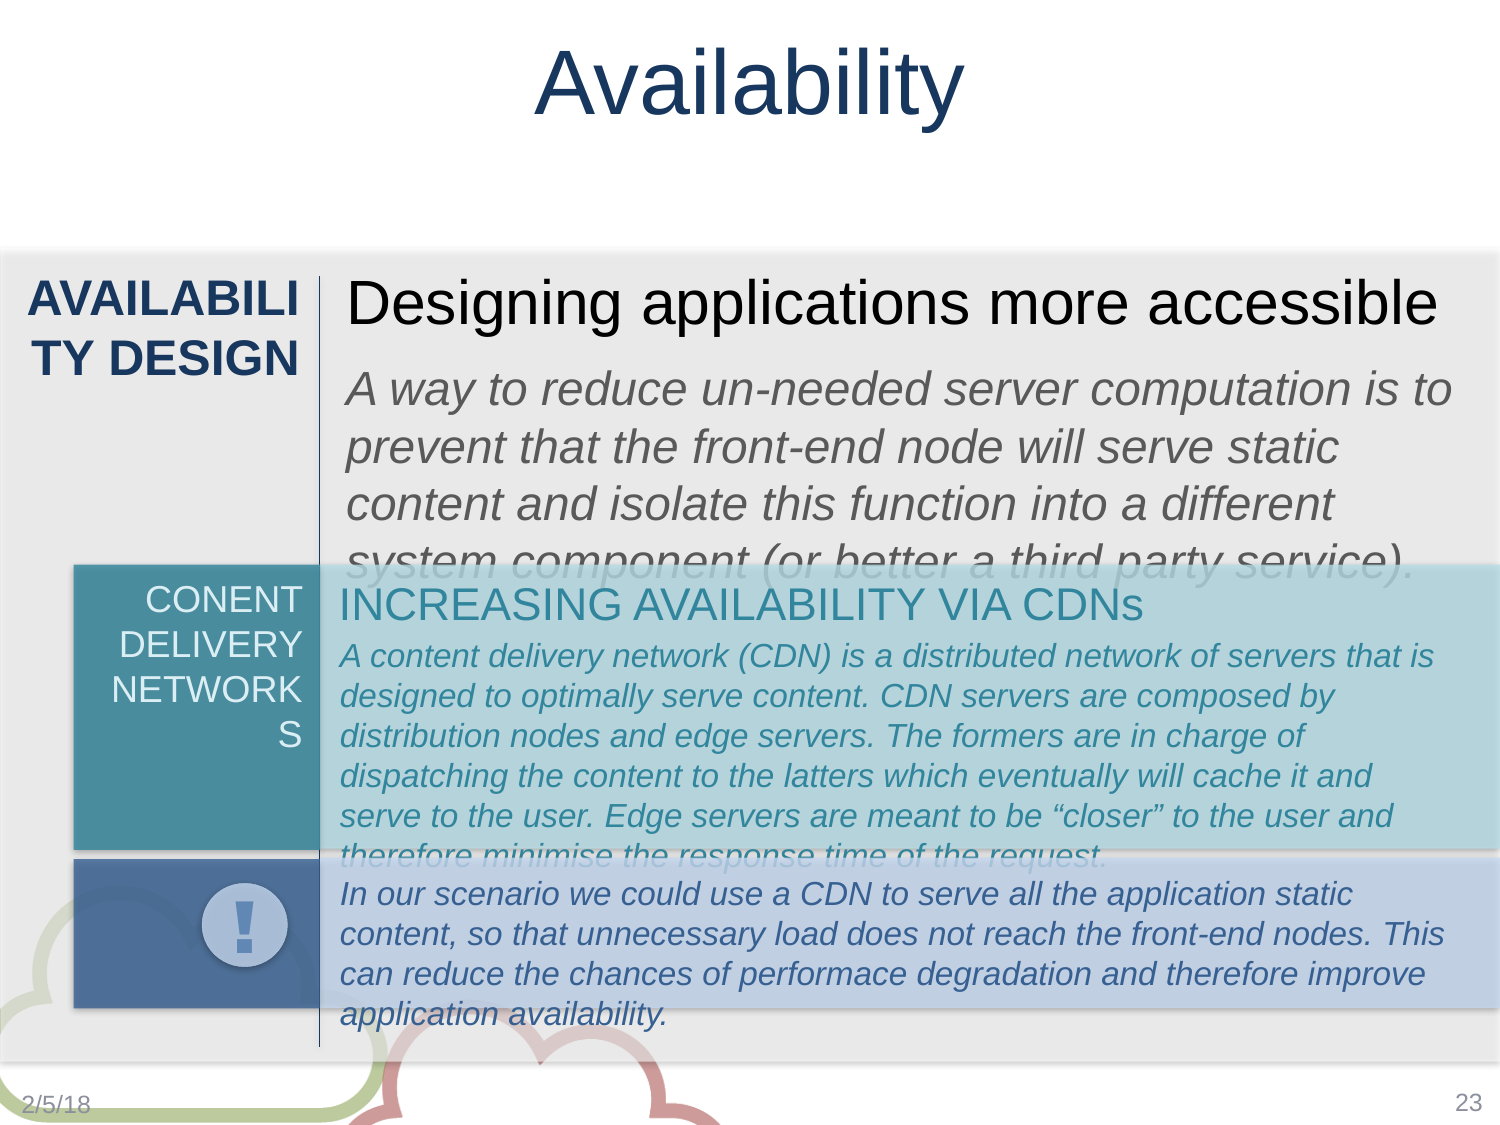

# Availability

Designing applications more accessible
A way to reduce un-needed server computation is to prevent that the front-end node will serve static content and isolate this function into a different system component (or better a third party service).
AVAILABILITY DESIGN

INCREASING AVAILABILITY VIA CDNs
A content delivery network (CDN) is a distributed network of servers that is designed to optimally serve content. CDN servers are composed by distribution nodes and edge servers. The formers are in charge of dispatching the content to the latters which eventually will cache it and serve to the user. Edge servers are meant to be “closer” to the user and therefore minimise the response time of the request.
CONENT DELIVERY NETWORKS

!
In our scenario we could use a CDN to serve all the application static content, so that unnecessary load does not reach the front-end nodes. This can reduce the chances of performace degradation and therefore improve application availability.

23
2/5/18